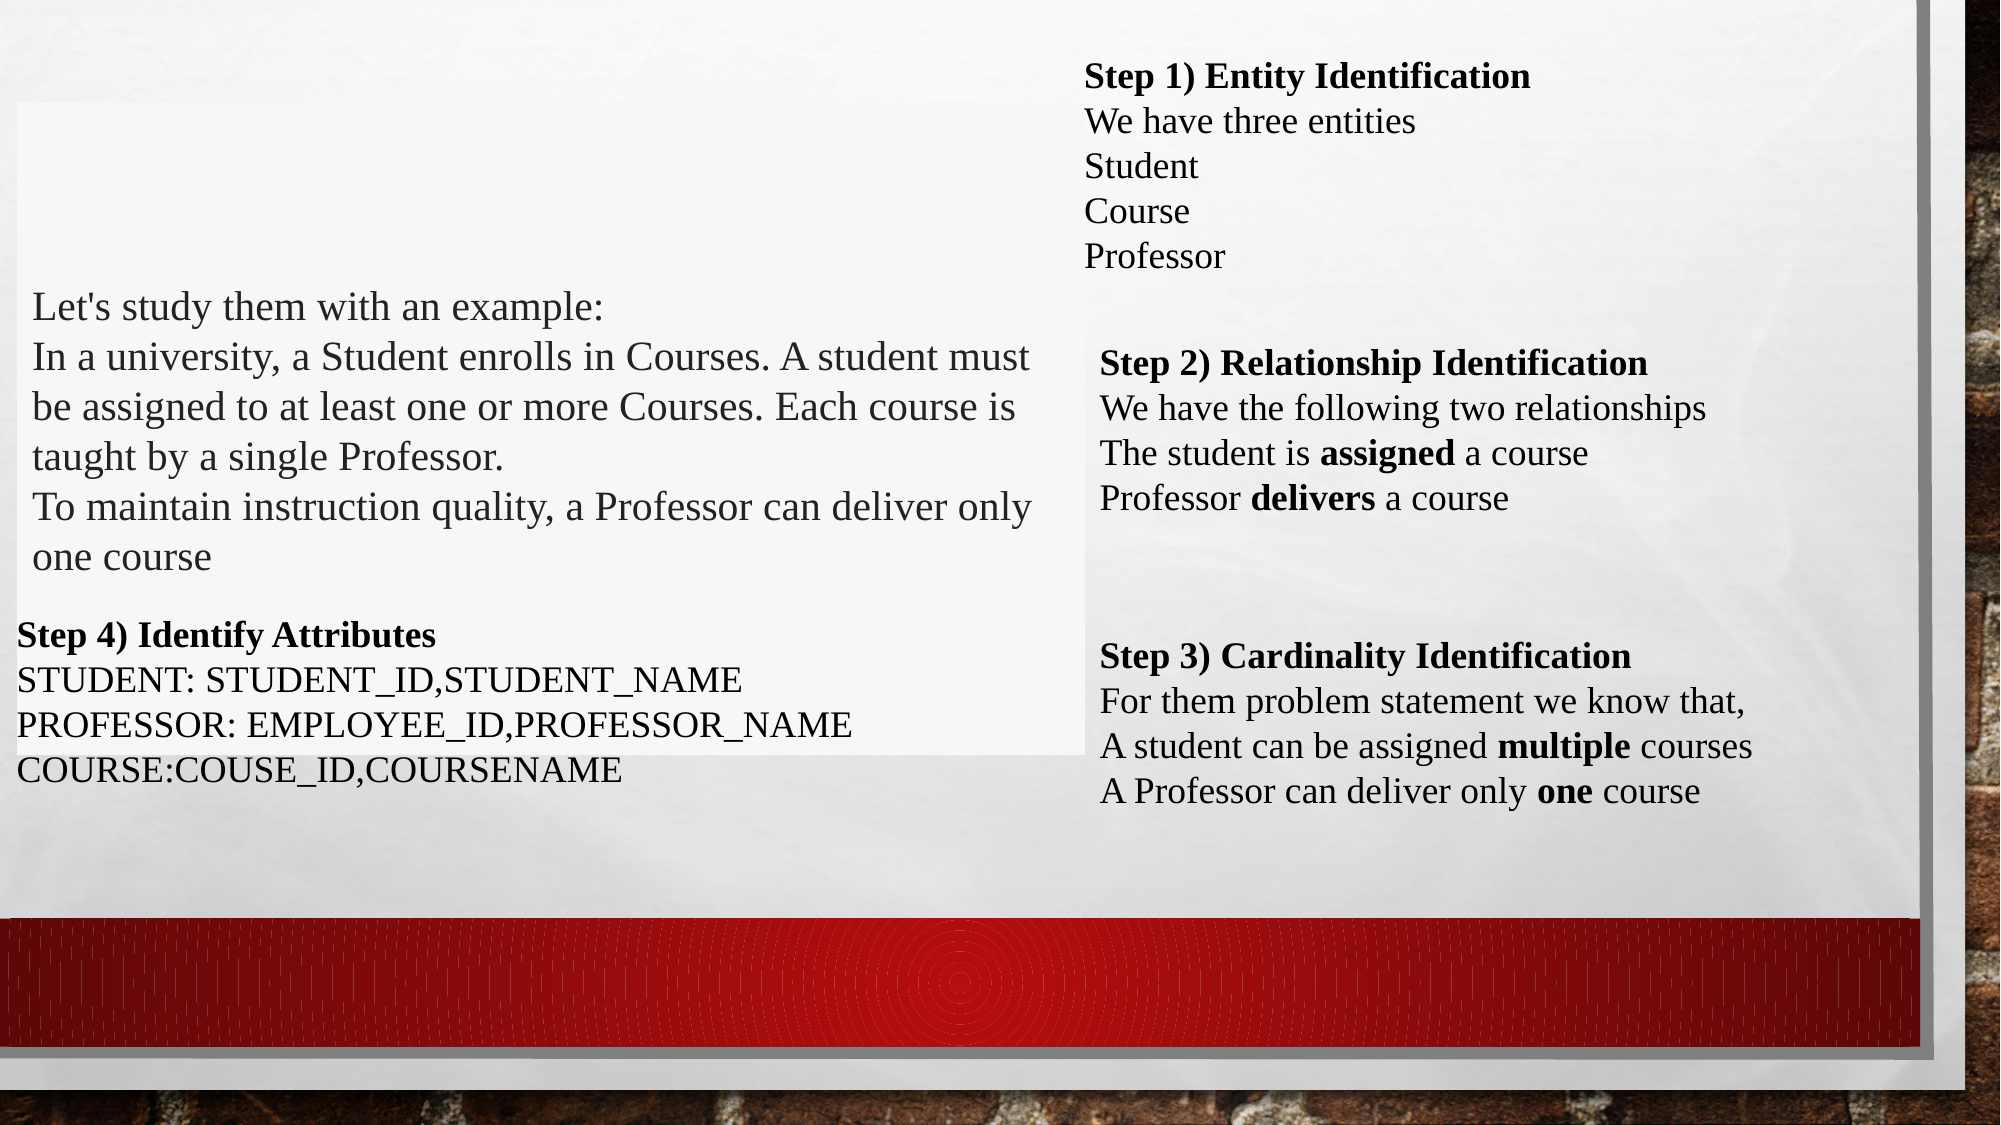

Step 1) Entity Identification
We have three entities
Student
Course
Professor

# ERD
Let's study them with an example:
In a university, a Student enrolls in Courses. A student must be assigned to at least one or more Courses. Each course is taught by a single Professor.
To maintain instruction quality, a Professor can deliver only one course
Step 2) Relationship Identification
We have the following two relationships
The student is assigned a course
Professor delivers a course

Step 4) Identify Attributes
STUDENT: STUDENT_ID,STUDENT_NAME
PROFESSOR: EMPLOYEE_ID,PROFESSOR_NAME
COURSE:COUSE_ID,COURSENAME
Step 3) Cardinality Identification
For them problem statement we know that,
A student can be assigned multiple courses
A Professor can deliver only one course